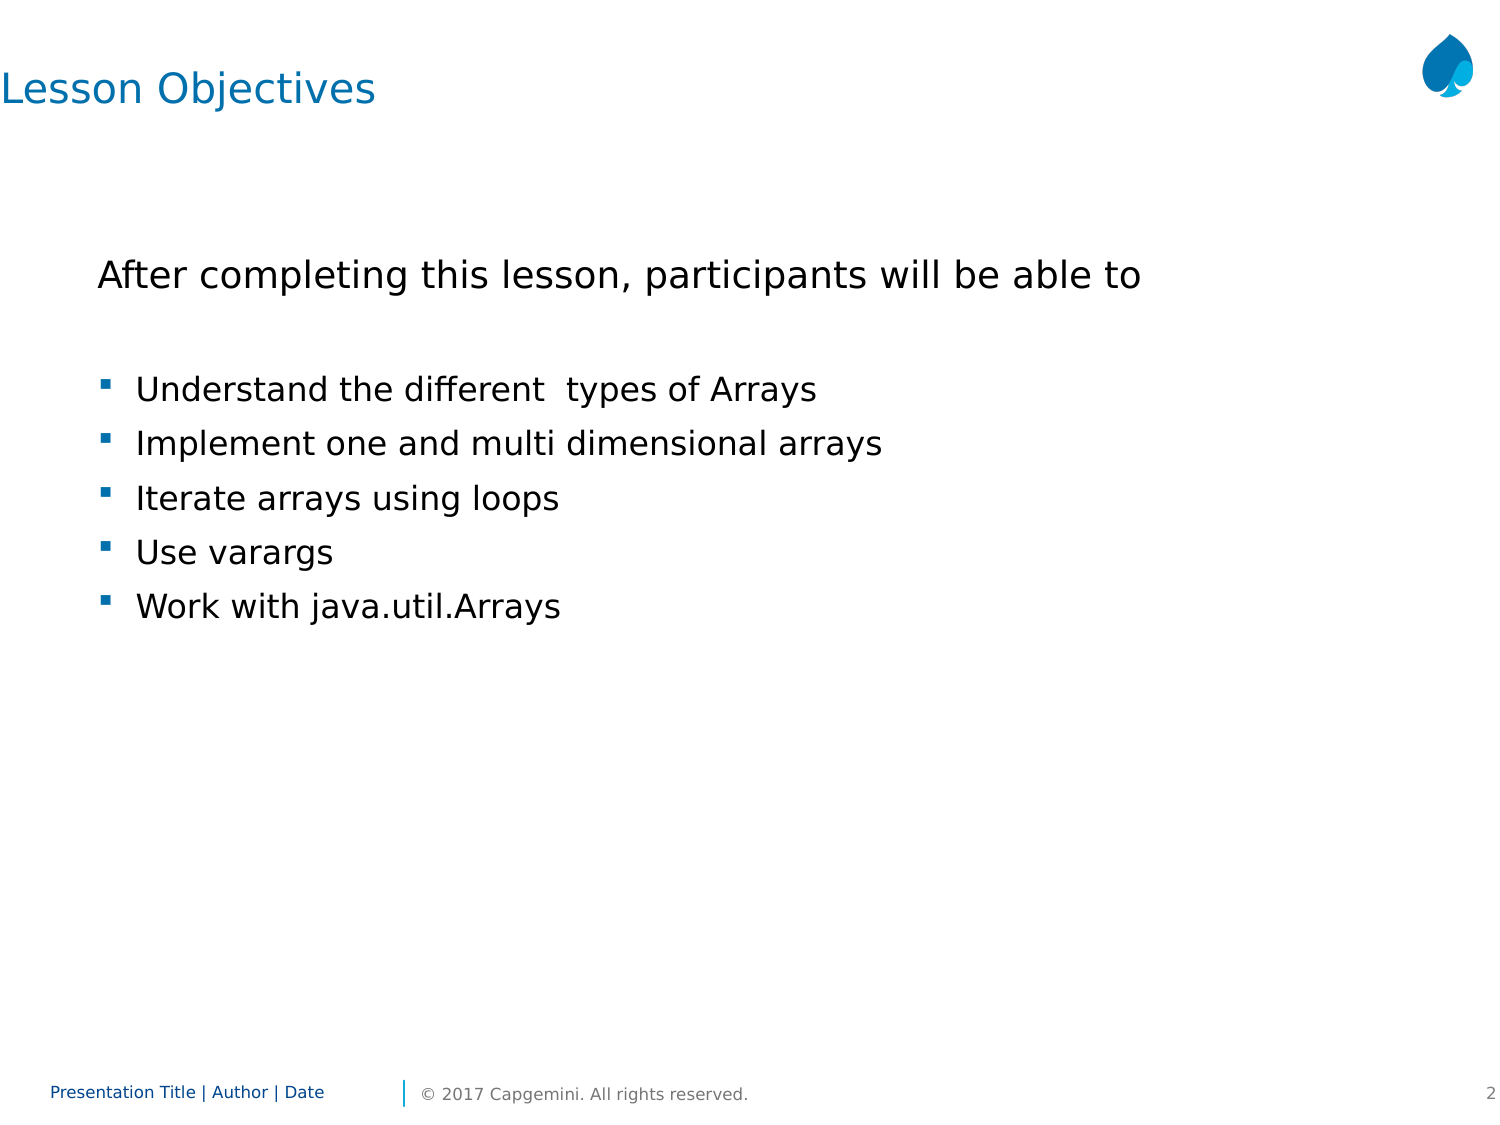

Lesson Objectives
After completing this lesson, participants will be able to

Understand the different  types of Arrays
Implement one and multi dimensional arrays
Iterate arrays using loops
Use varargs
Work with java.util.Arrays